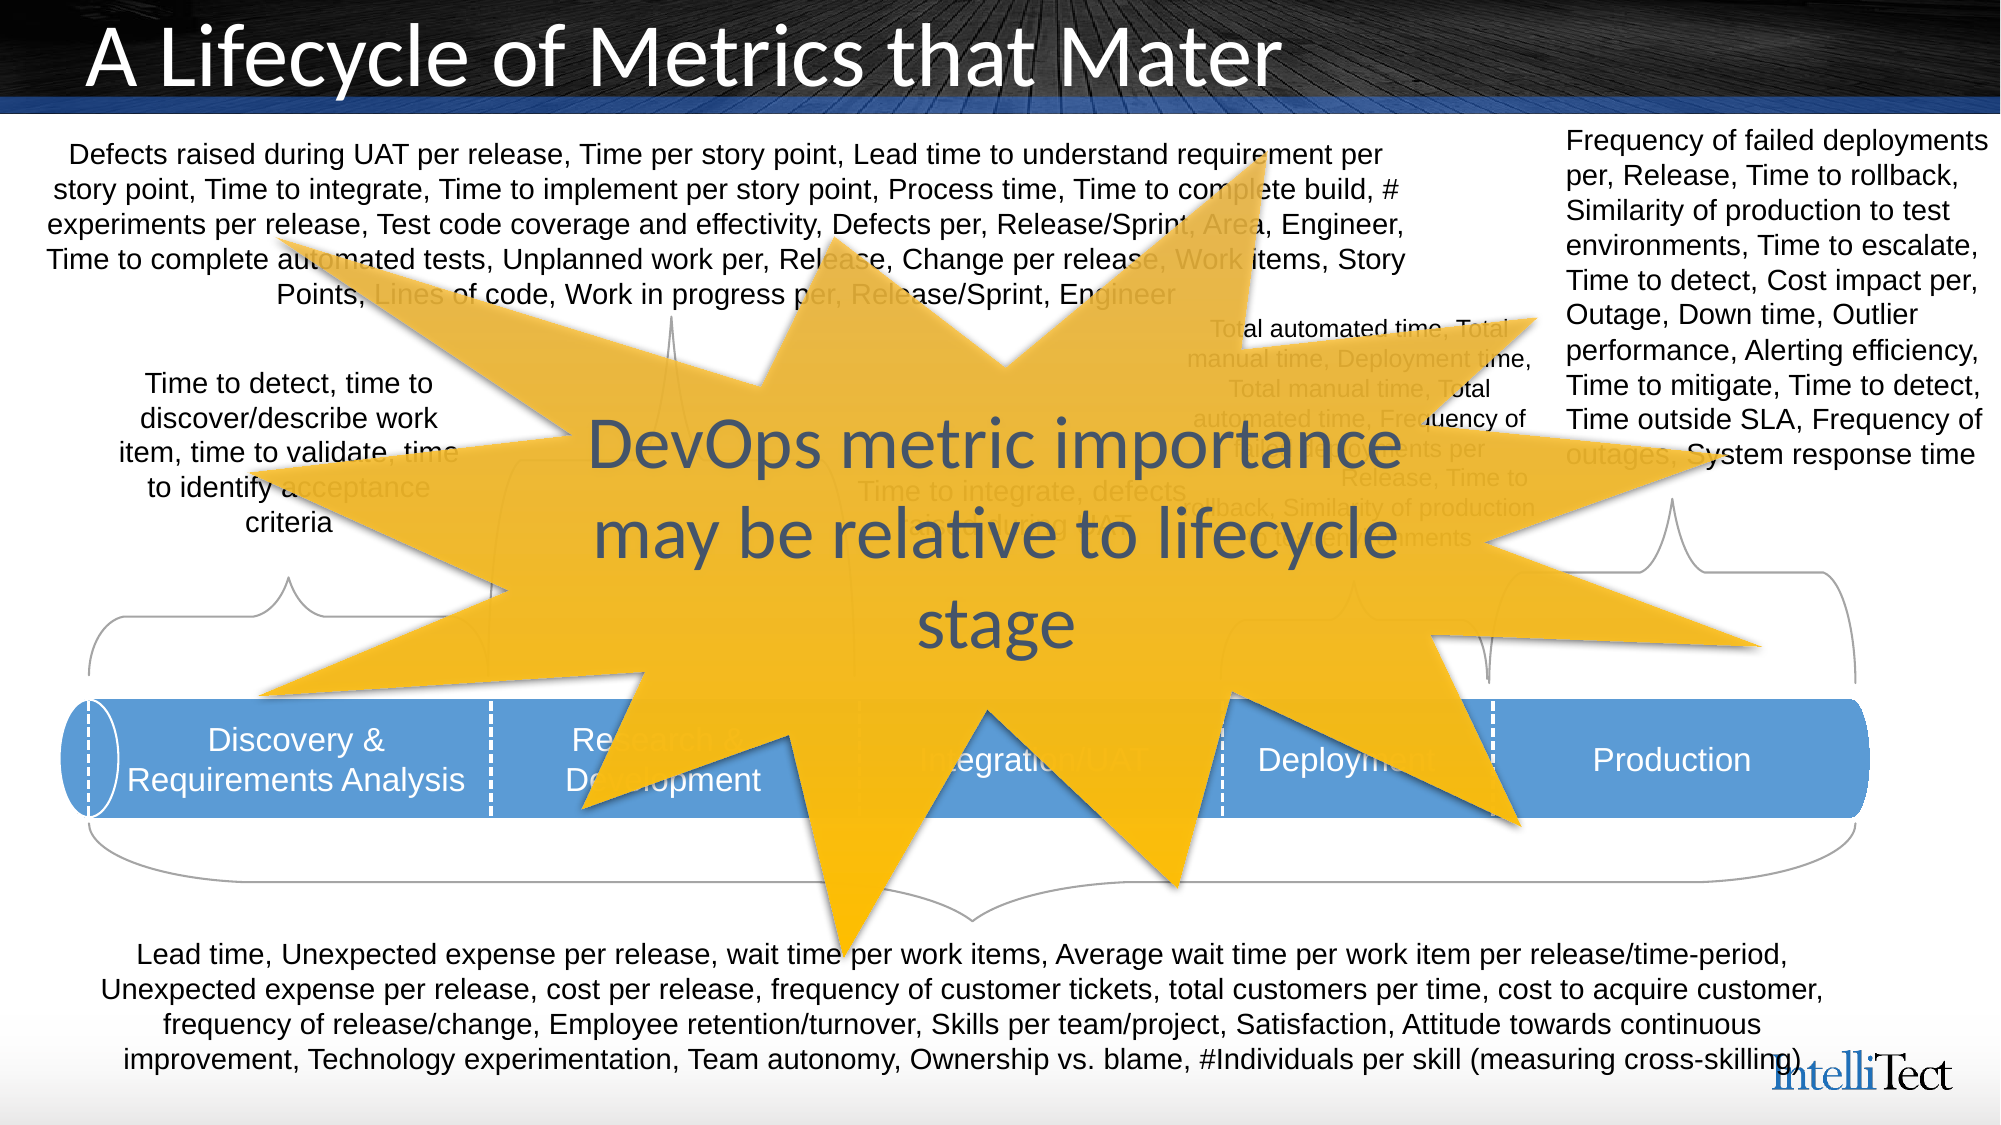

# A Lifecycle of Metrics that Mater
Frequency of failed deployments per, Release, Time to rollback, Similarity of production to test environments, Time to escalate, Time to detect, Cost impact per, Outage, Down time, Outlier performance, Alerting efficiency, Time to mitigate, Time to detect, Time outside SLA, Frequency of outages, System response time
Defects raised during UAT per release, Time per story point, Lead time to understand requirement per story point, Time to integrate, Time to implement per story point, Process time, Time to complete build, # experiments per release, Test code coverage and effectivity, Defects per, Release/Sprint, Area, Engineer, Time to complete automated tests, Unplanned work per, Release, Change per release, Work items, Story Points, Lines of code, Work in progress per, Release/Sprint, Engineer
DevOps metric importance may be relative to lifecycle stage
Total automated time, Total manual time, Deployment time, Total manual time, Total automated time, Frequency of failed deployments per
	Release, Time to rollback, Similarity of production to test environments

Time to detect, time to discover/describe work item, time to validate, time to identify acceptance criteria

Time to integrate, defects raised during UAT,

Discovery & Requirements Analysis
Research &
Development
Integration/UAT
Deployment
Production

Lead time, Unexpected expense per release, wait time per work items, Average wait time per work item per release/time-period, Unexpected expense per release, cost per release, frequency of customer tickets, total customers per time, cost to acquire customer, frequency of release/change, Employee retention/turnover, Skills per team/project, Satisfaction, Attitude towards continuous improvement, Technology experimentation, Team autonomy, Ownership vs. blame, #Individuals per skill (measuring cross-skilling)